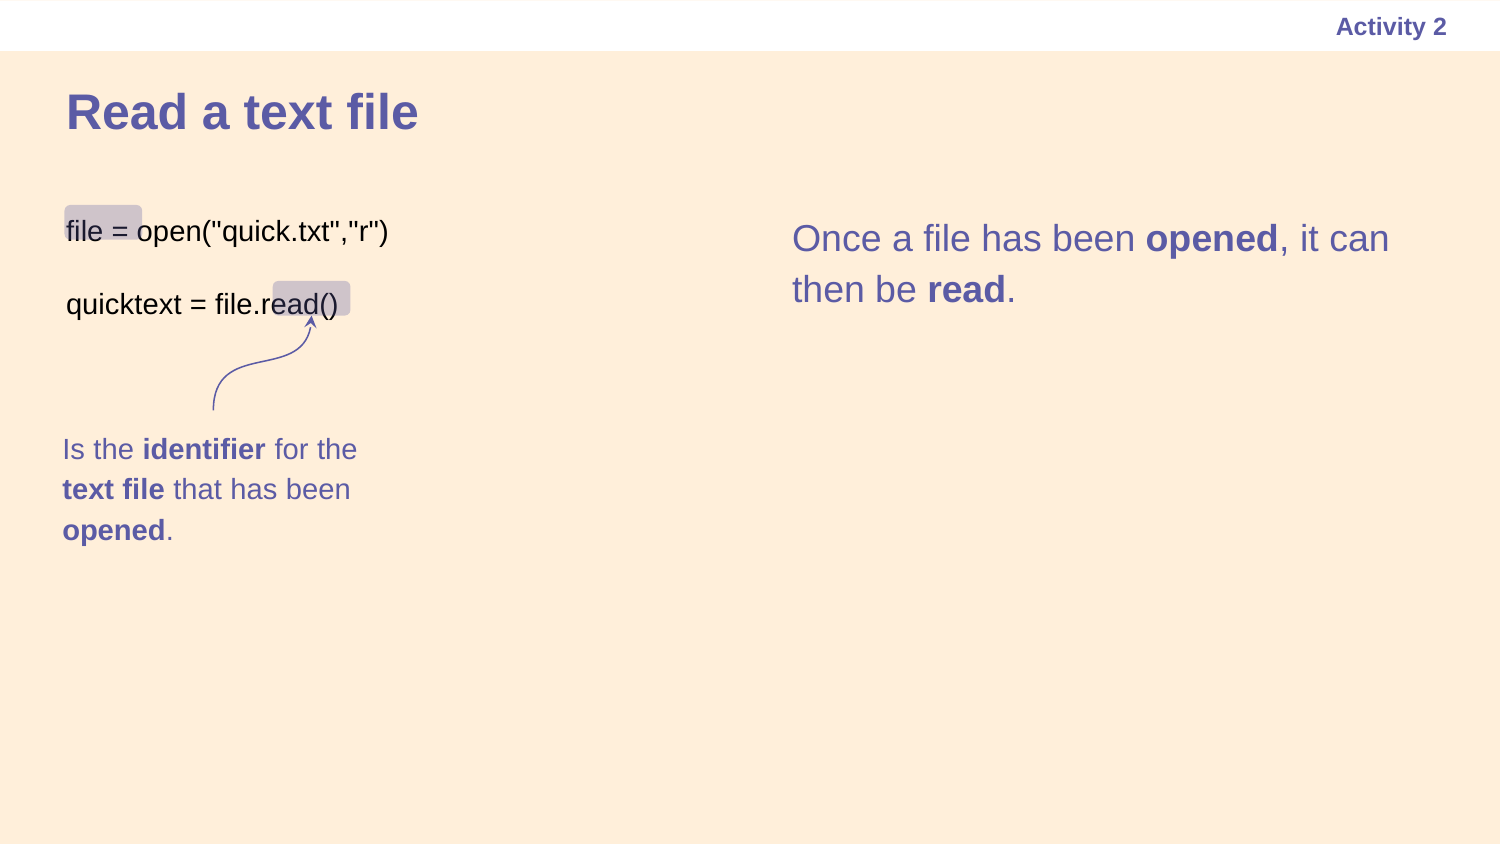

Activity 2
# Read a text file
Once a file has been opened, it can then be read.
file = open("quick.txt","r")
quicktext = file.read()

Is the identifier for the text file that has been opened.